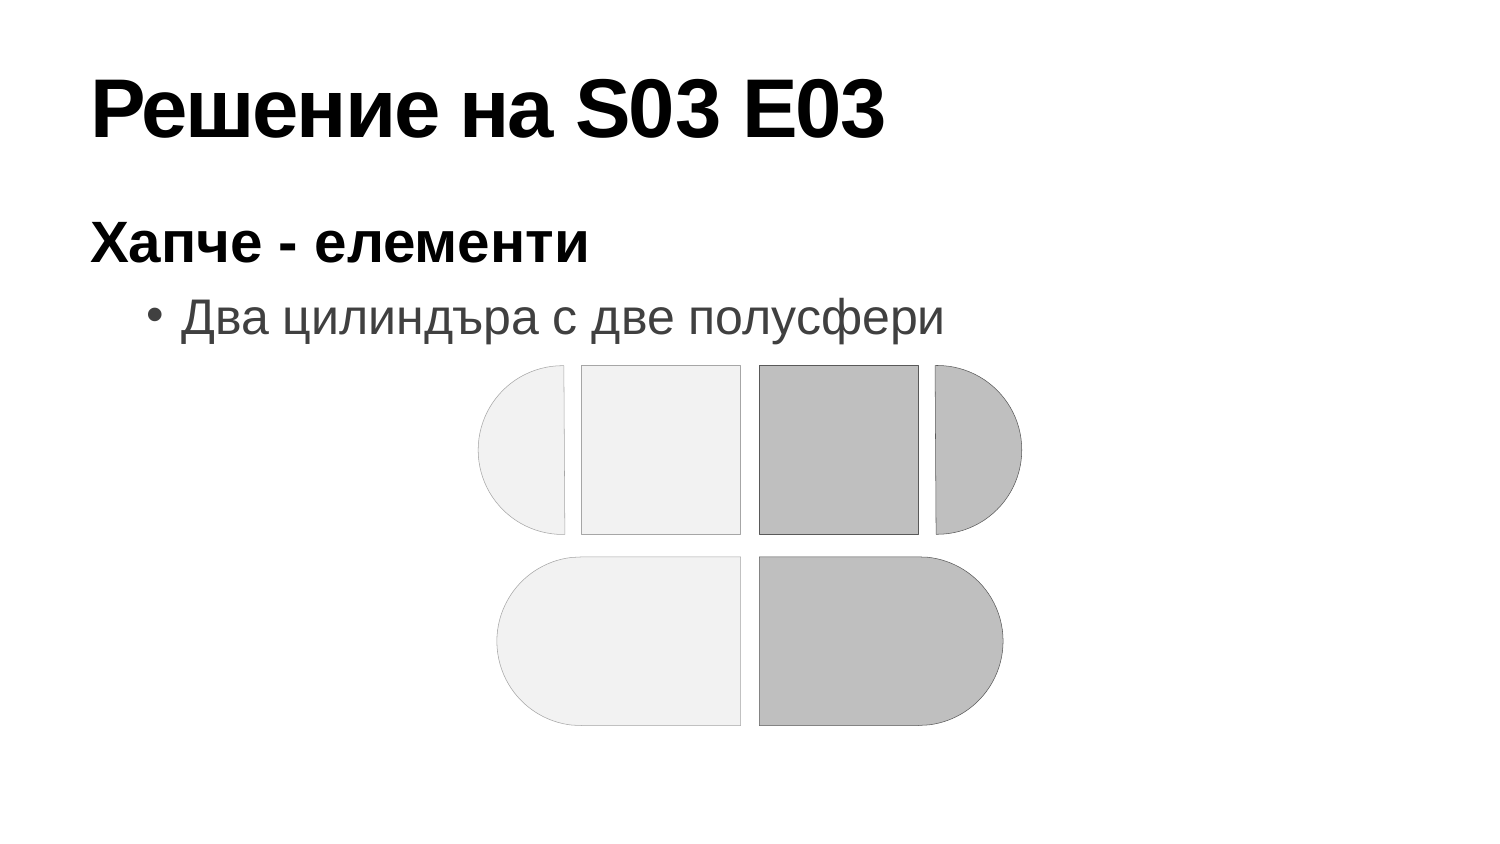

# Решение на S03 E03
Хапче - елементи
Два цилиндъра с две полусфери